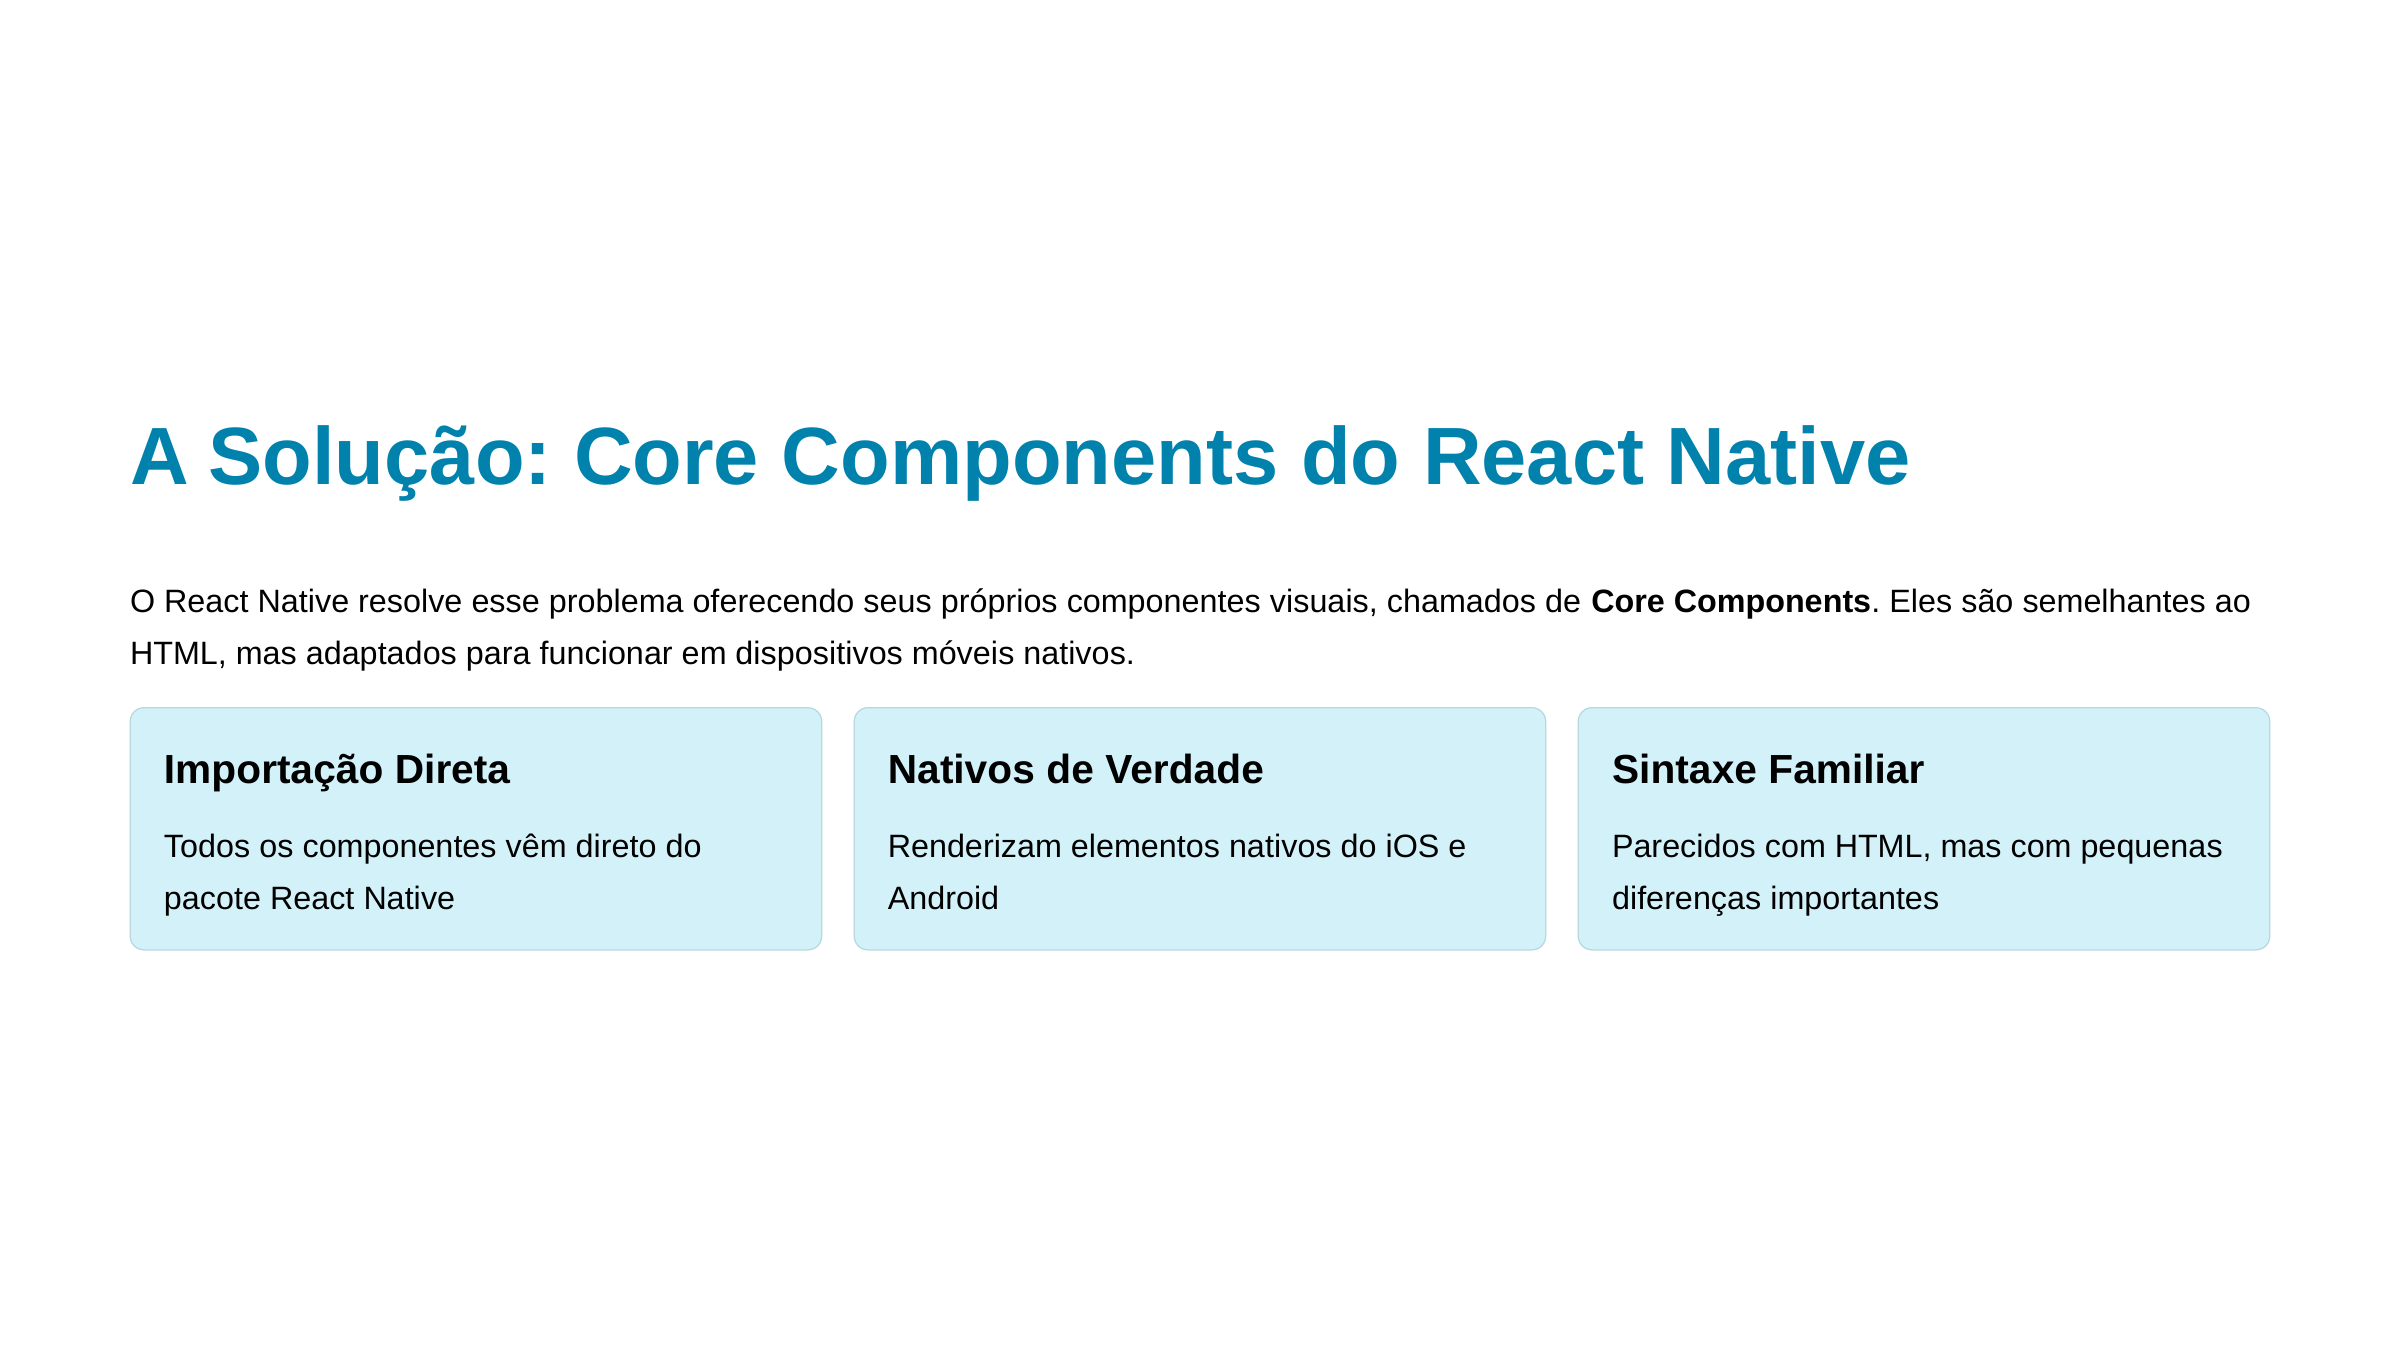

A Solução: Core Components do React Native
O React Native resolve esse problema oferecendo seus próprios componentes visuais, chamados de Core Components. Eles são semelhantes ao HTML, mas adaptados para funcionar em dispositivos móveis nativos.

Importação Direta
Nativos de Verdade
Sintaxe Familiar
Todos os componentes vêm direto do pacote React Native
Renderizam elementos nativos do iOS e Android
Parecidos com HTML, mas com pequenas diferenças importantes